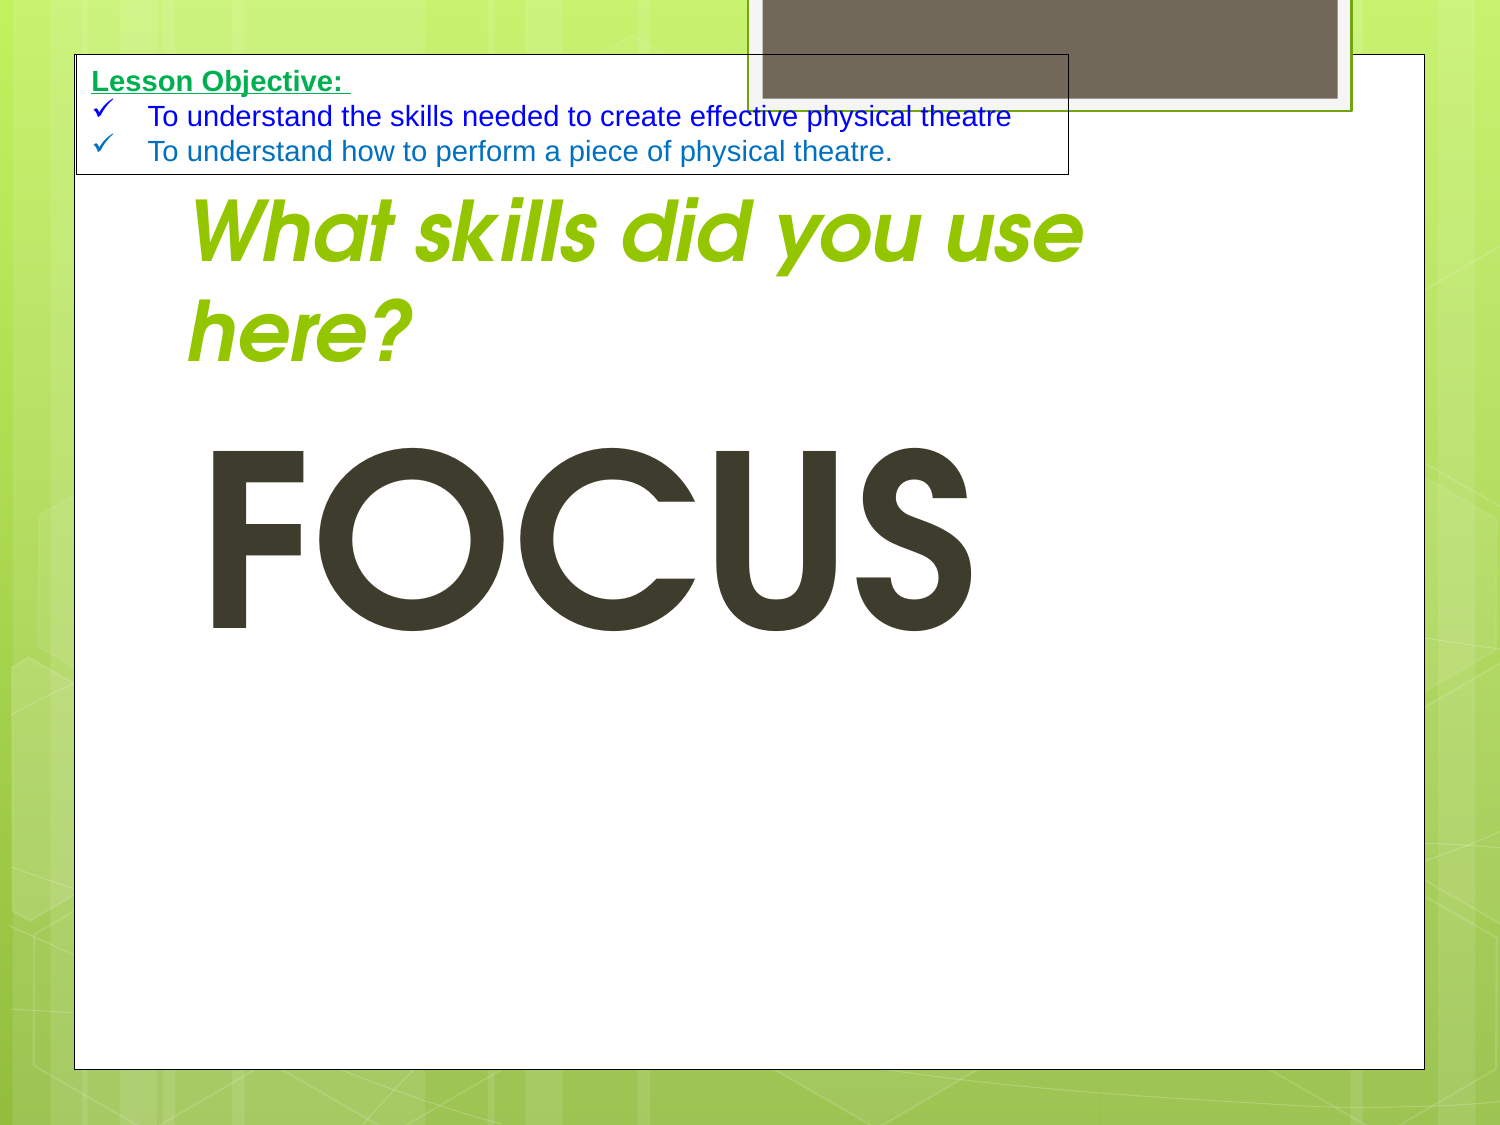

Lesson Objective:
To understand the skills needed to create effective physical theatre
To understand how to perform a piece of physical theatre.
# What skills did you use here?
FOCUS